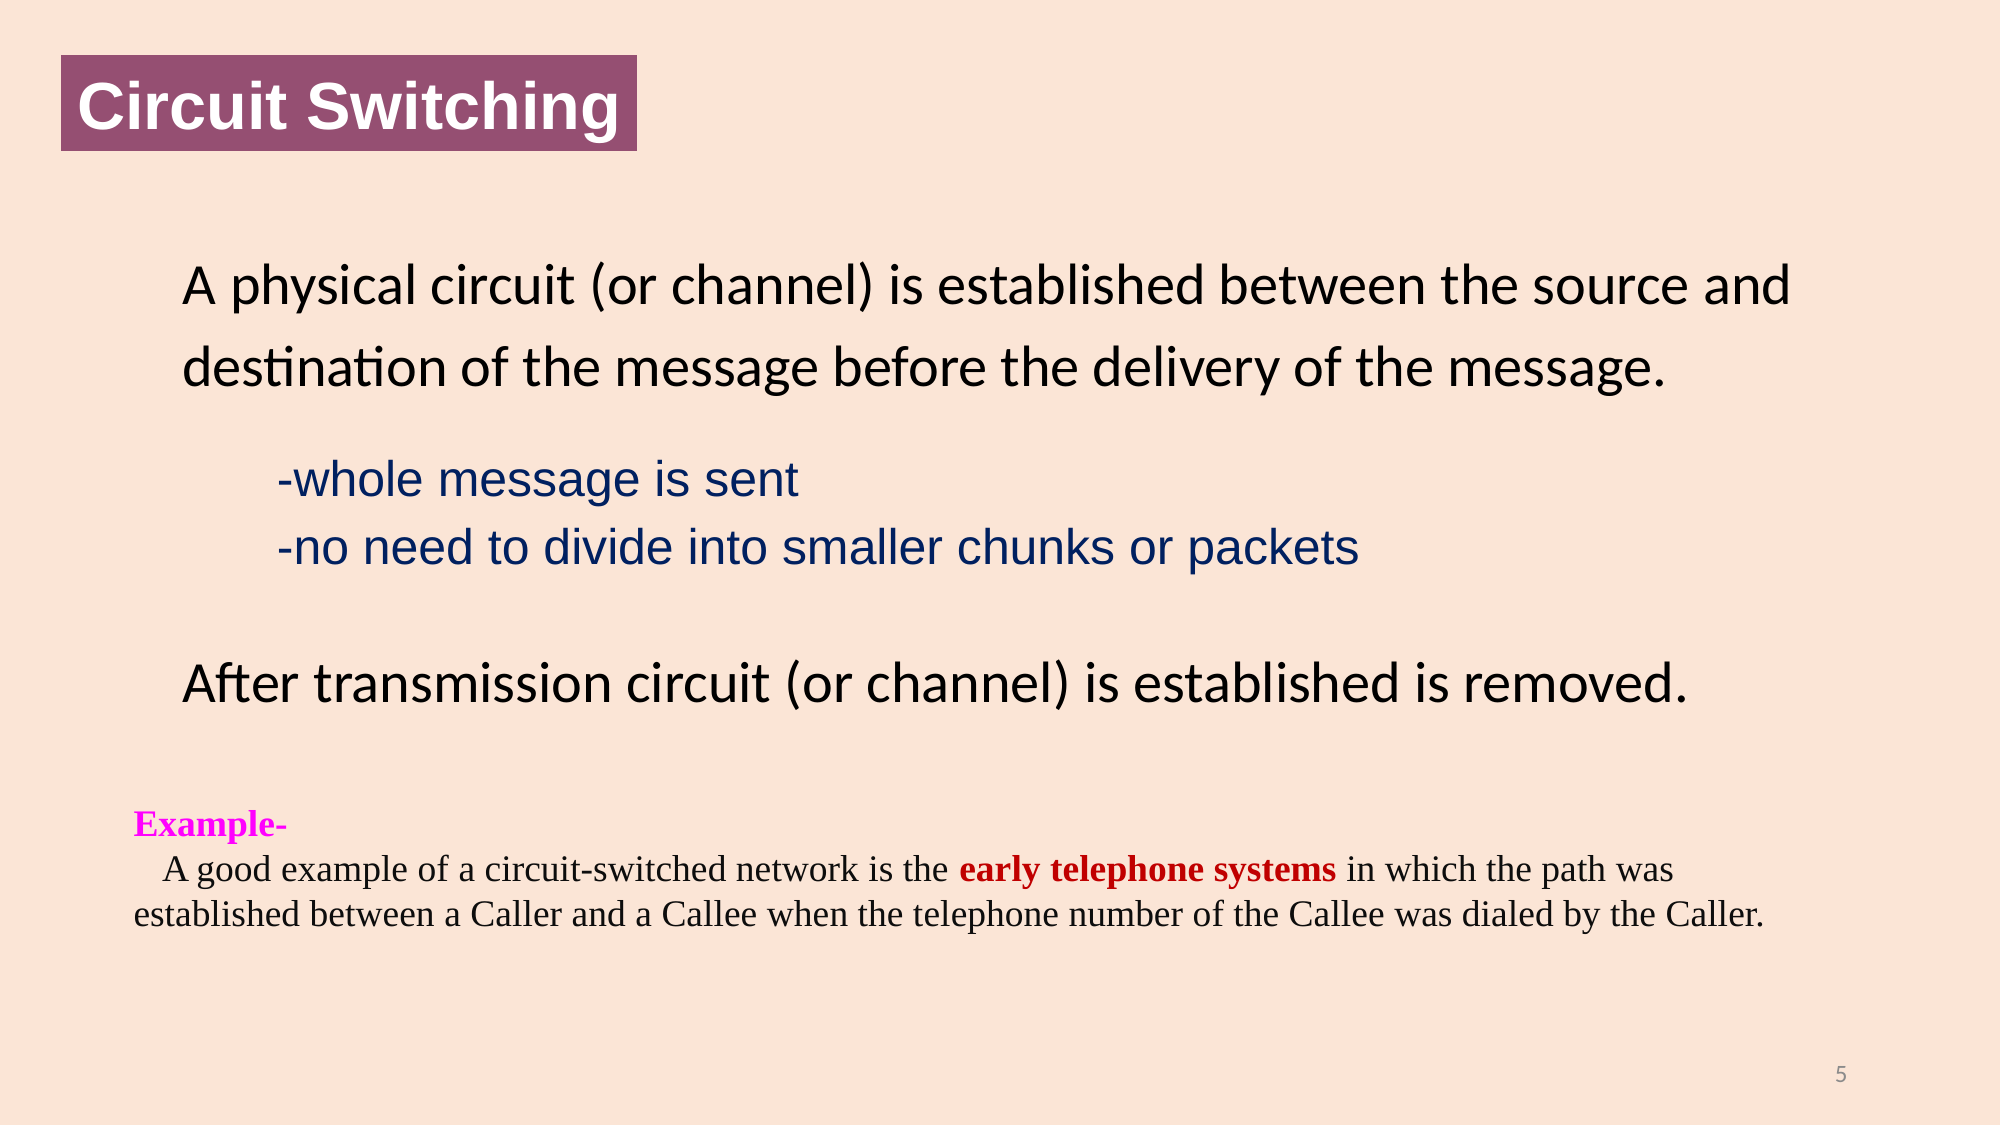

Circuit Switching
A physical circuit (or channel) is established between the source and destination of the message before the delivery of the message.
-whole message is sent
-no need to divide into smaller chunks or packets
After transmission circuit (or channel) is established is removed.
Example-
   A good example of a circuit-switched network is the early telephone systems in which the path was established between a Caller and a Callee when the telephone number of the Callee was dialed by the Caller.
5